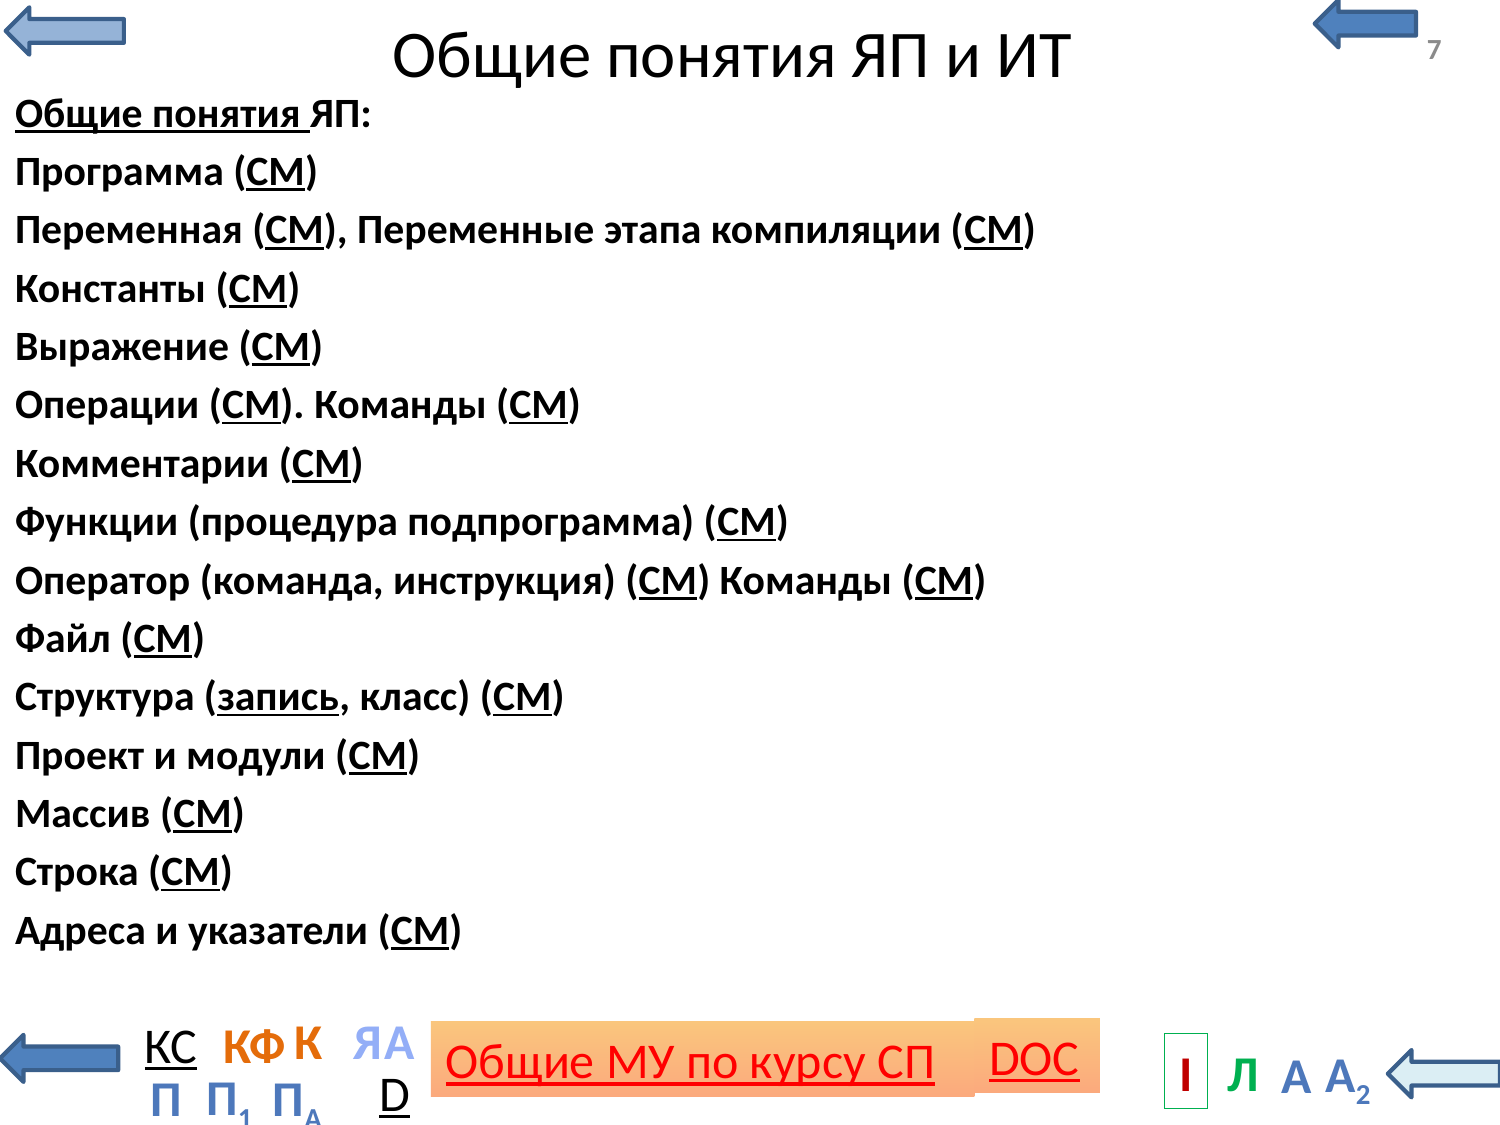

# Общие понятия ЯП и ИТ
7
Общие понятия ЯП:
Программа (СМ)
Переменная (СМ), Переменные этапа компиляции (СМ)
Константы (СМ)
Выражение (СМ)
Операции (СМ). Команды (СМ)
Комментарии (СМ)
Функции (процедура подпрограмма) (СМ)
Оператор (команда, инструкция) (СМ) Команды (СМ)
Файл (СМ)
Структура (запись, класс) (СМ)
Проект и модули (СМ)
Массив (СМ)
Строка (СМ)
Адреса и указатели (СМ)